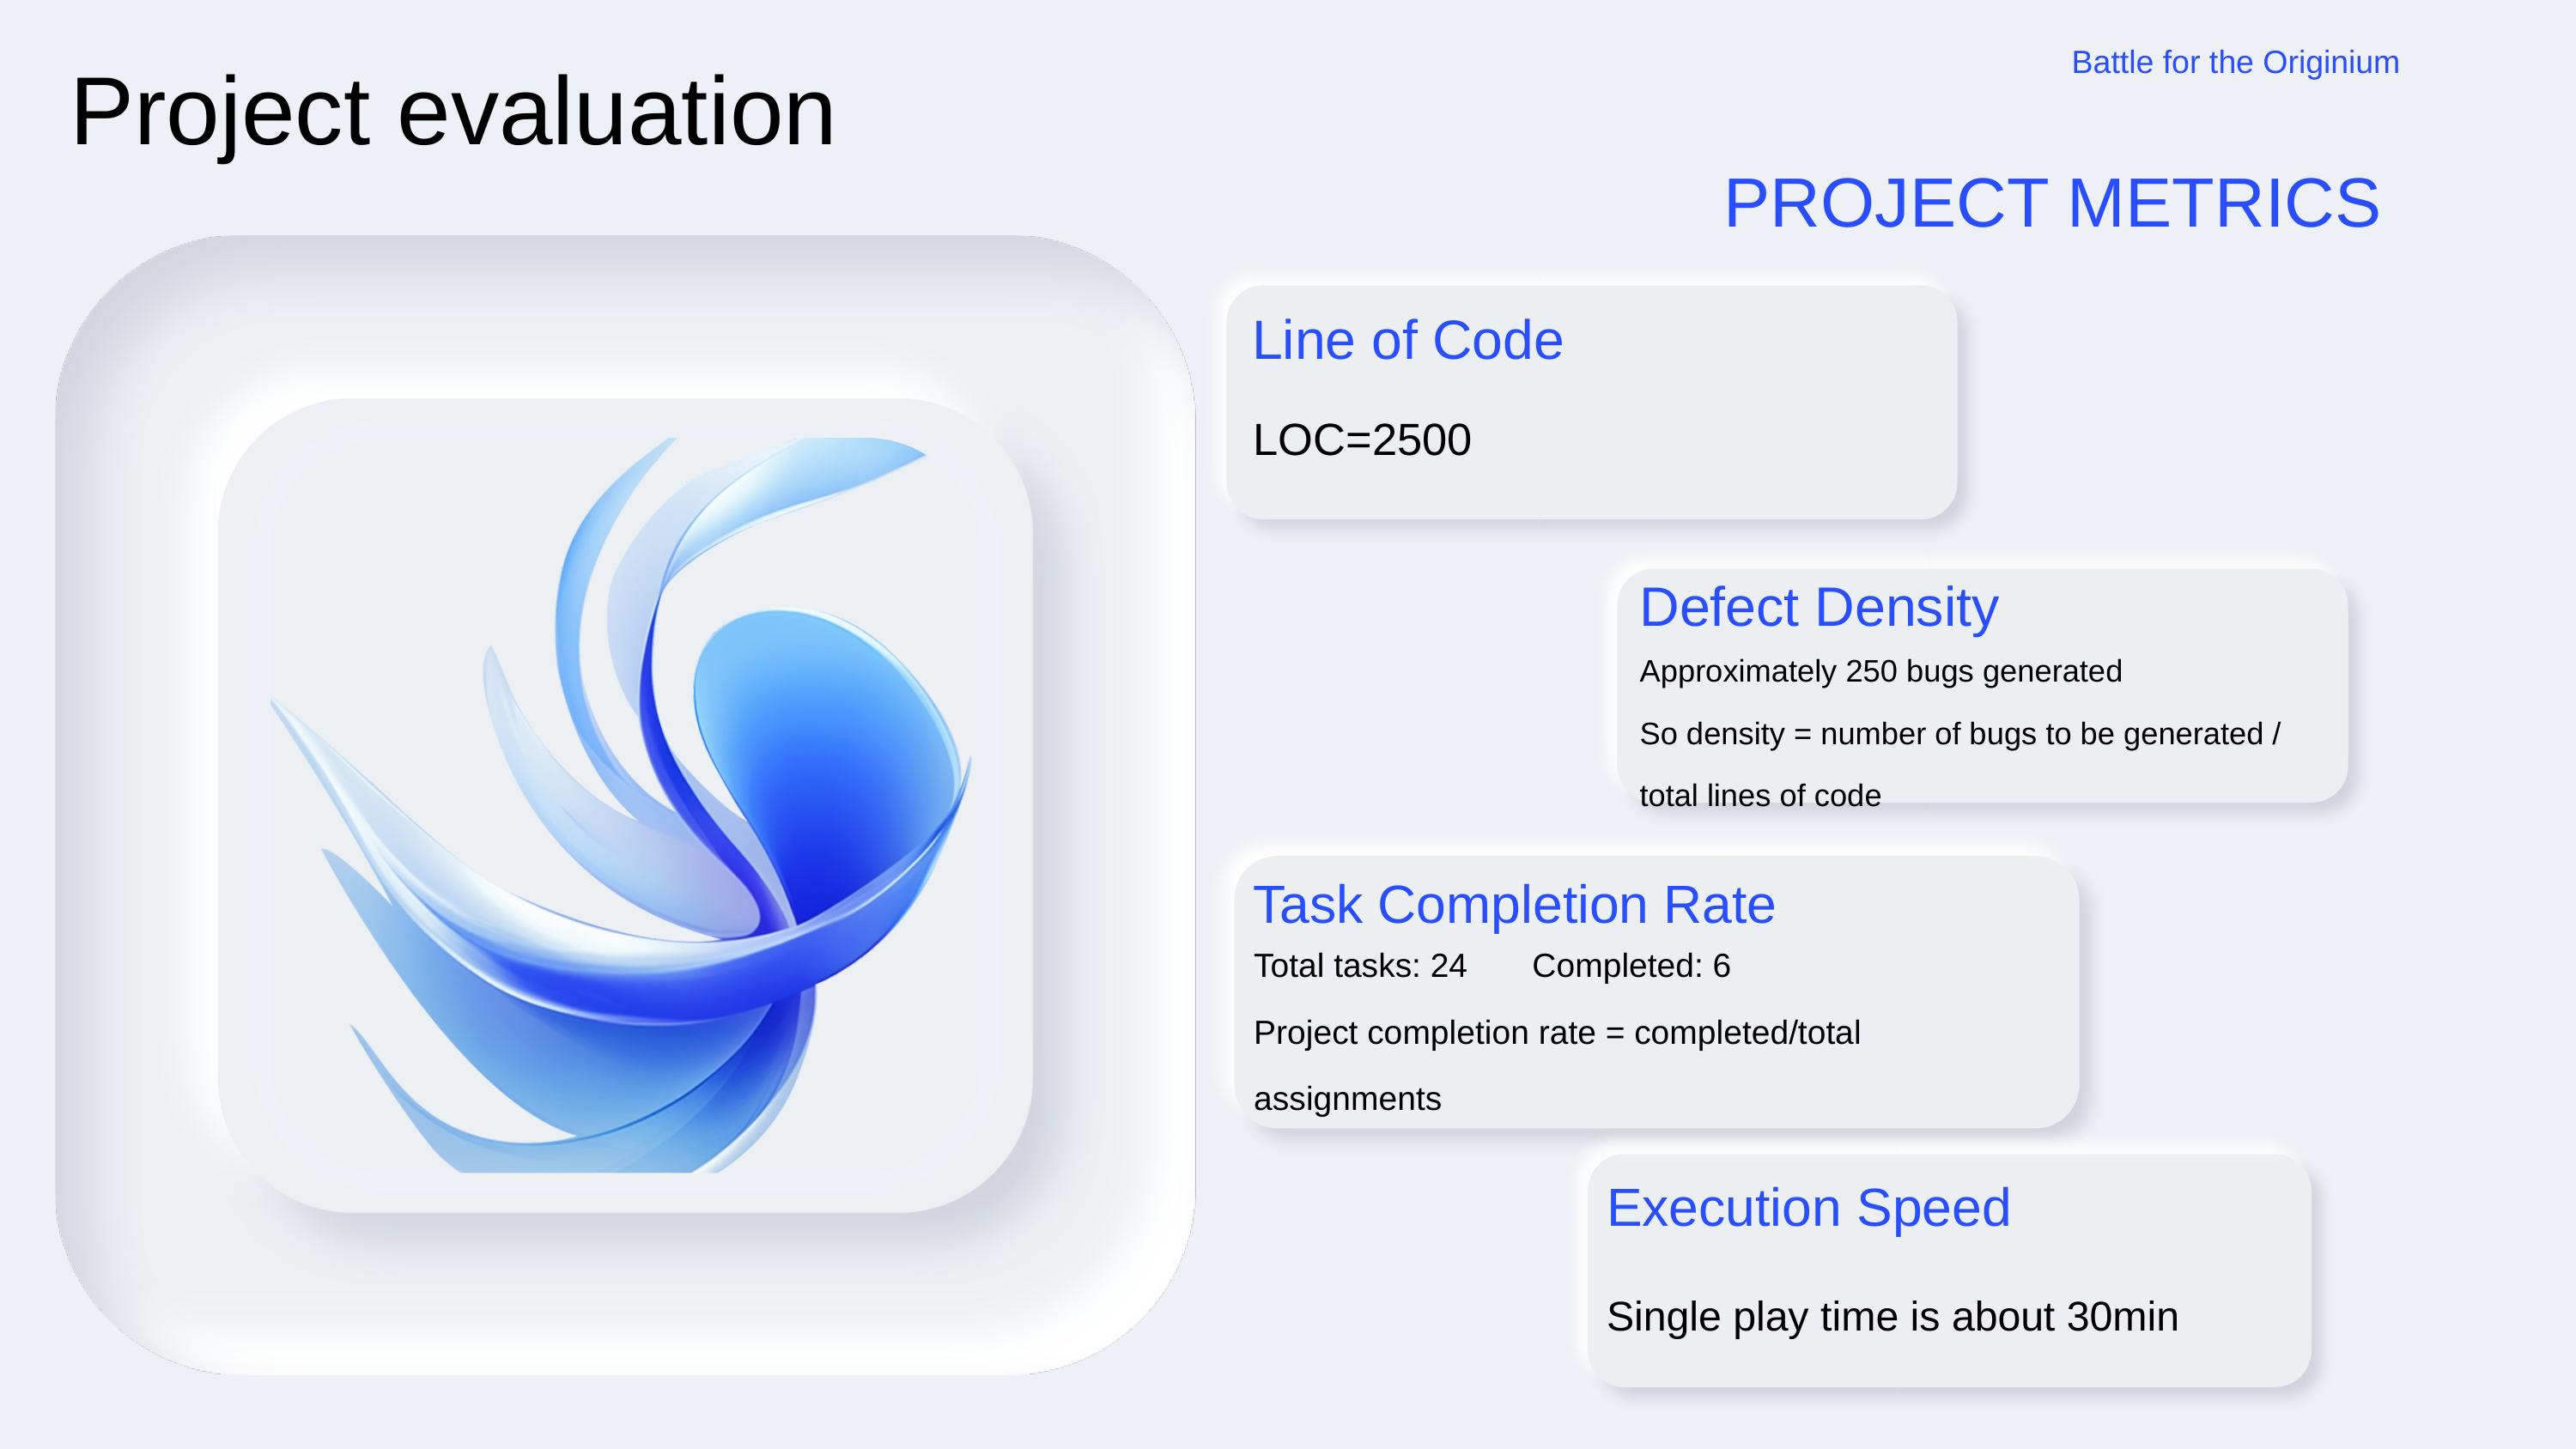

Battle for the Originium
Project evaluation
PROJECT METRICS

Line of Code

LOC=2500

Defect Density
Approximately 250 bugs generated
So density = number of bugs to be generated / total lines of code

Task Completion Rate
Total tasks: 24       Completed: 6
Project completion rate = completed/total assignments

Execution Speed
Single play time is about 30min